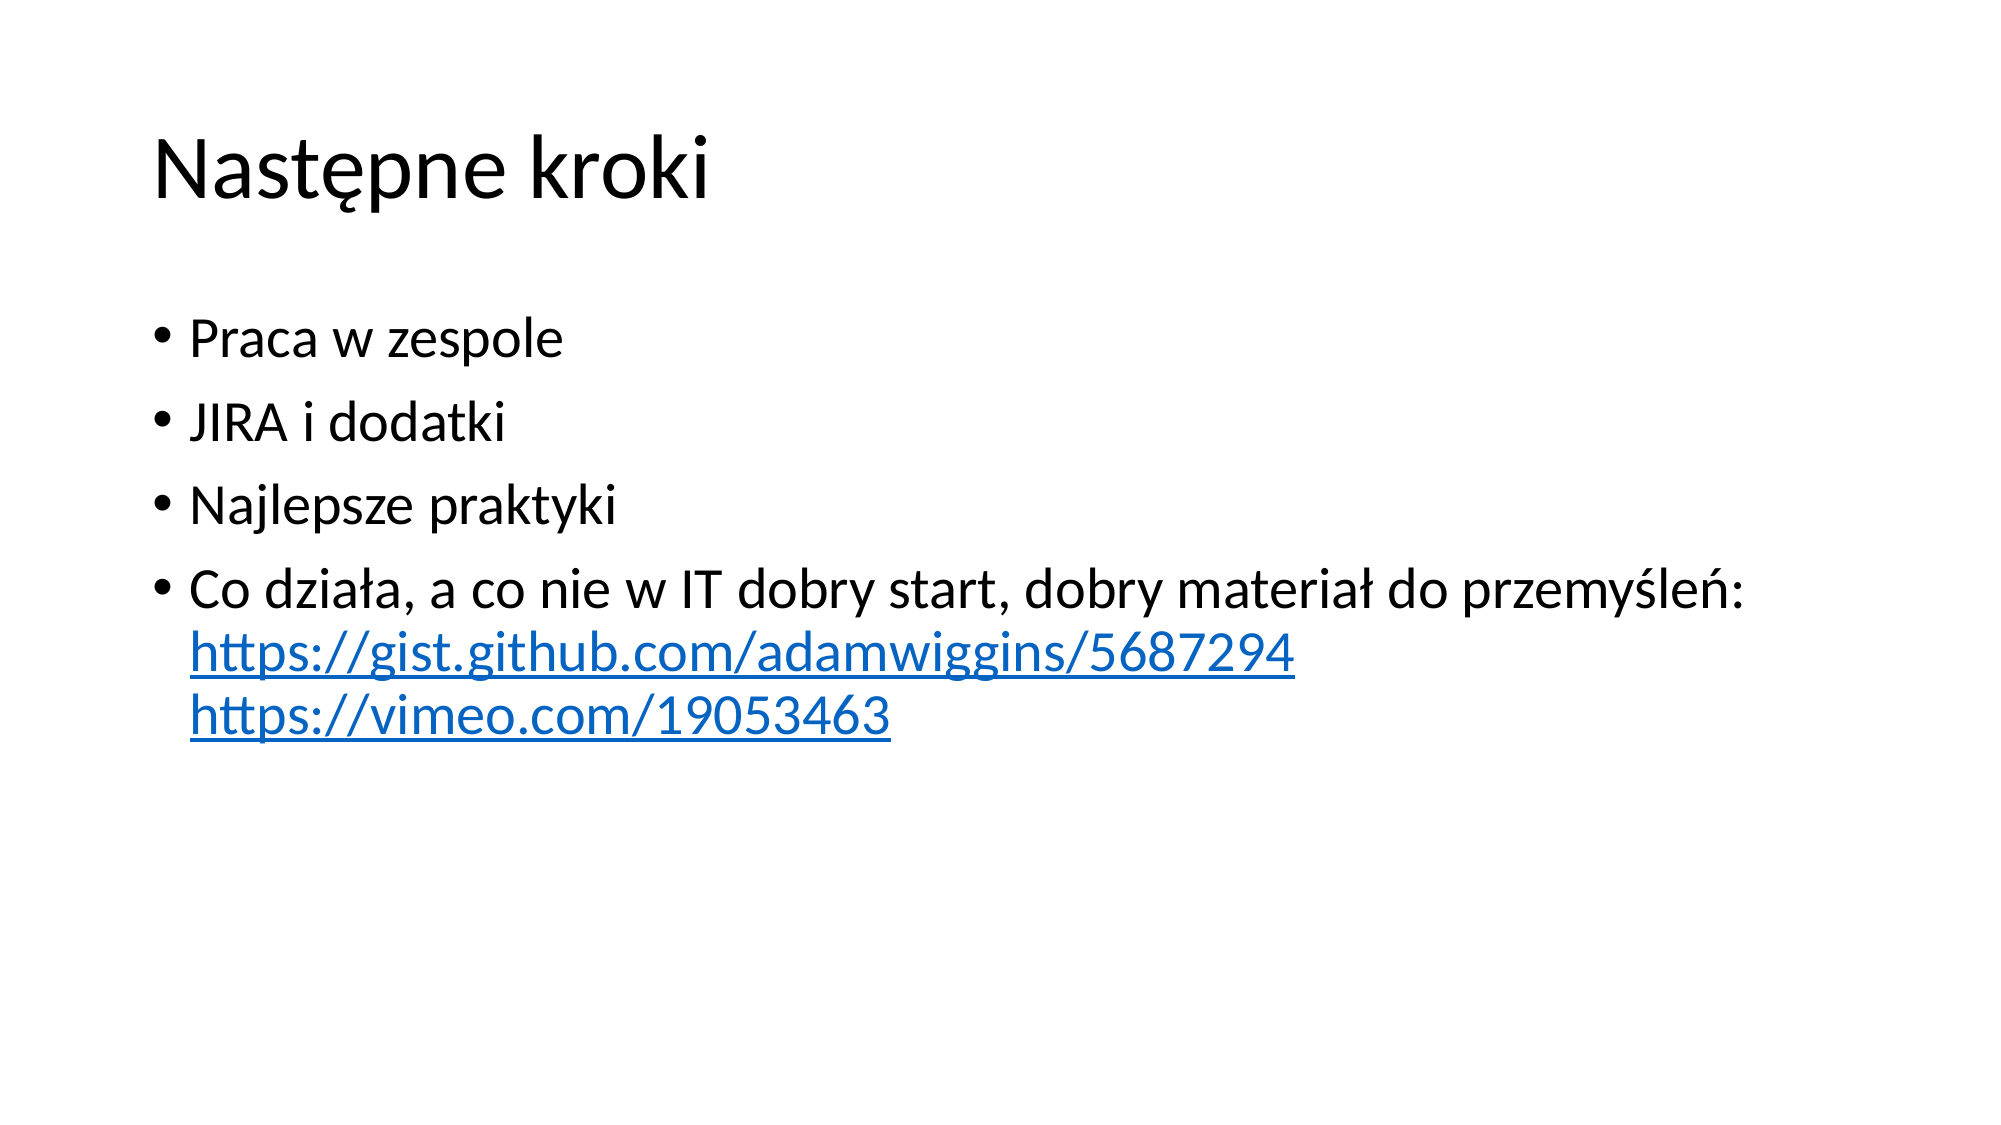

# Następne kroki
Praca w zespole
JIRA i dodatki
Najlepsze praktyki
Co działa, a co nie w IT dobry start, dobry materiał do przemyśleń: https://gist.github.com/adamwiggins/5687294
https://vimeo.com/19053463